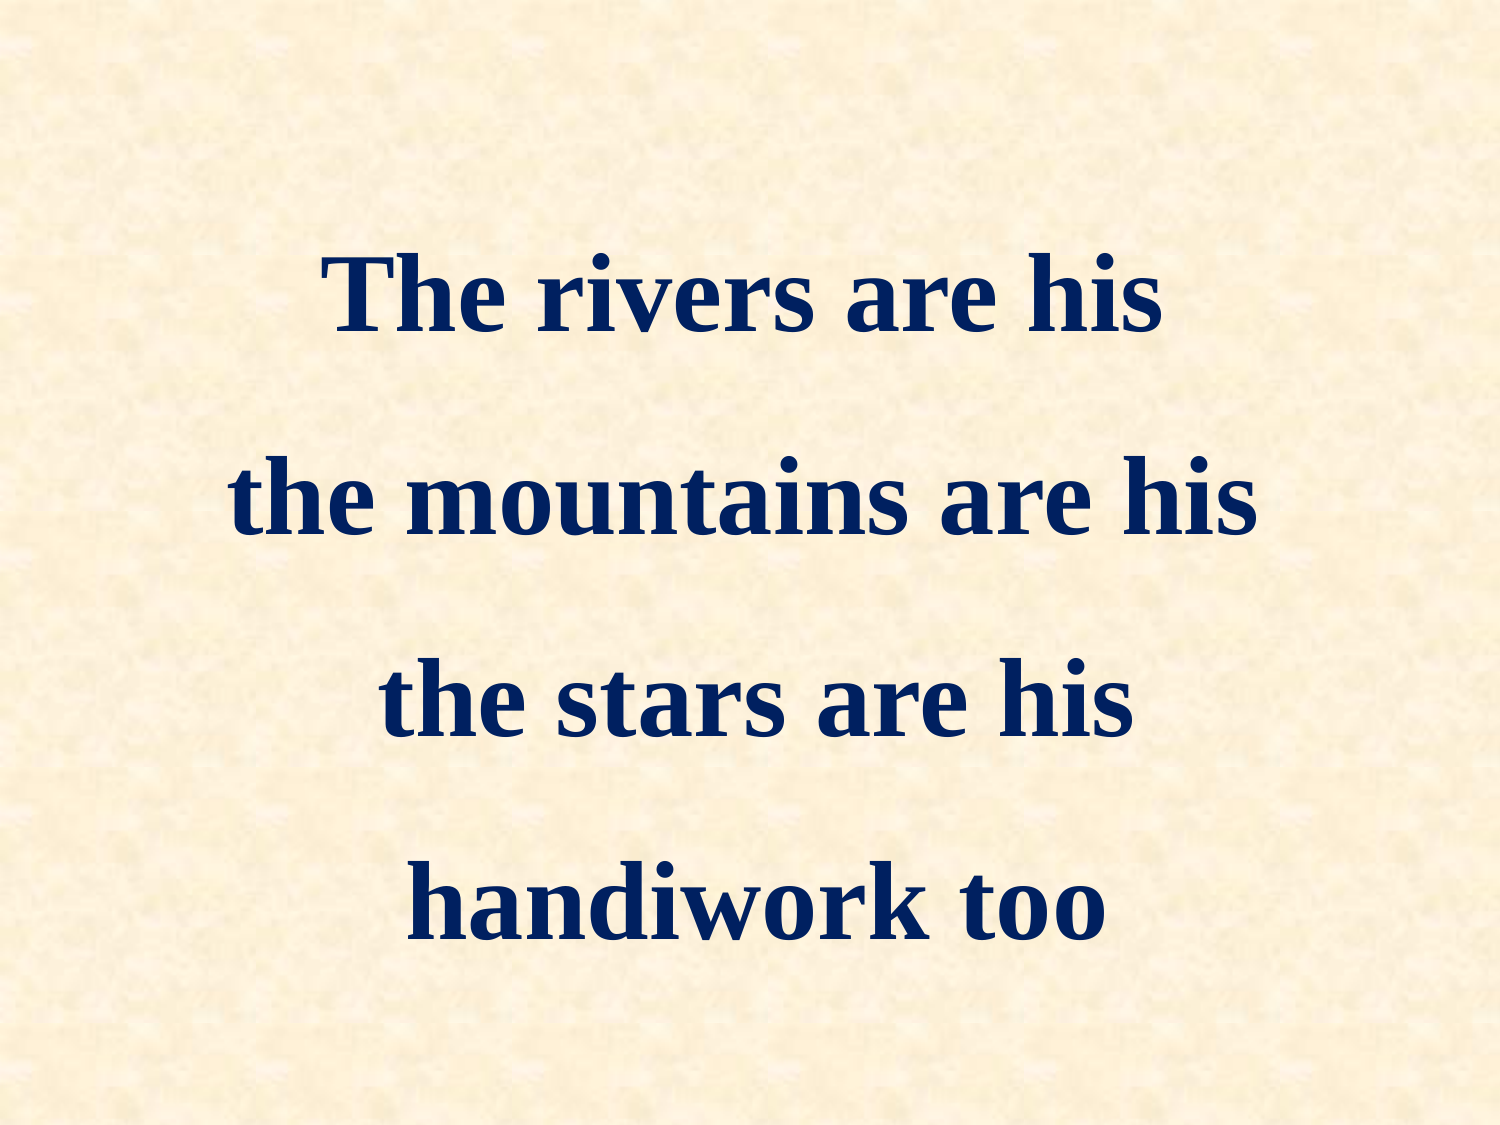

# The rivers are his the mountains are his the stars are his handiwork too